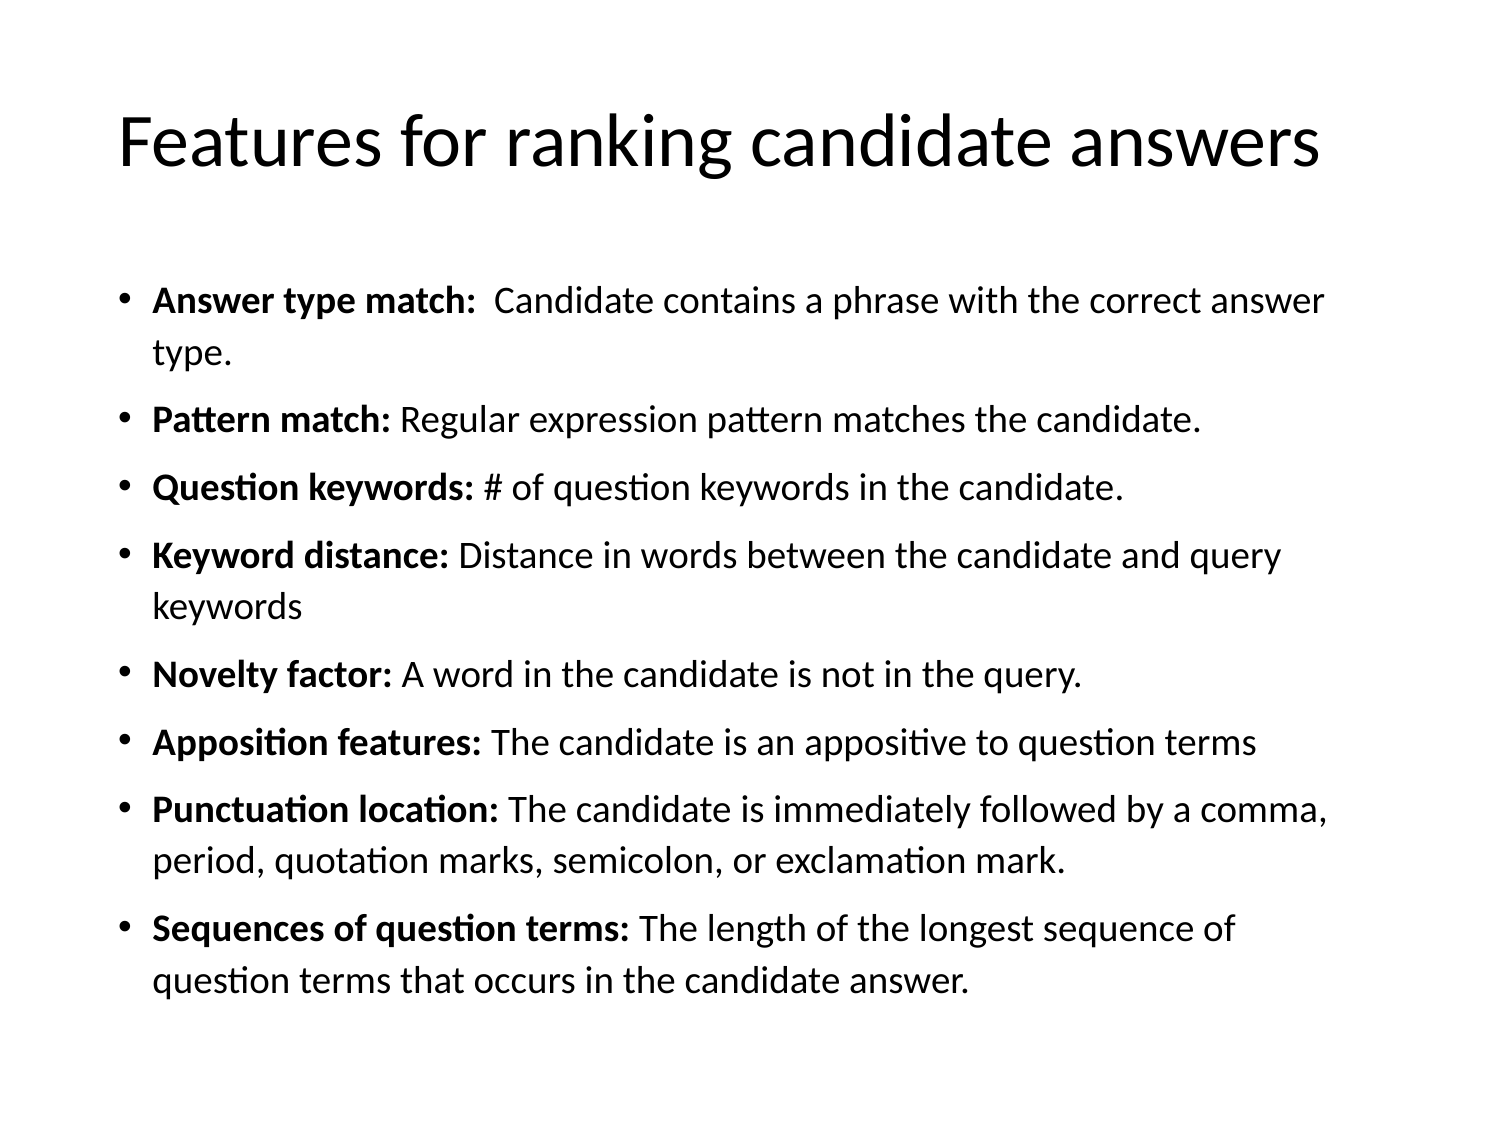

# Features for ranking candidate answers
Answer type match:  Candidate contains a phrase with the correct answer type.
Pattern match: Regular expression pattern matches the candidate.
Question keywords: # of question keywords in the candidate.
Keyword distance: Distance in words between the candidate and query keywords
Novelty factor: A word in the candidate is not in the query.
Apposition features: The candidate is an appositive to question terms
Punctuation location: The candidate is immediately followed by a comma, period, quotation marks, semicolon, or exclamation mark.
Sequences of question terms: The length of the longest sequence of question terms that occurs in the candidate answer.